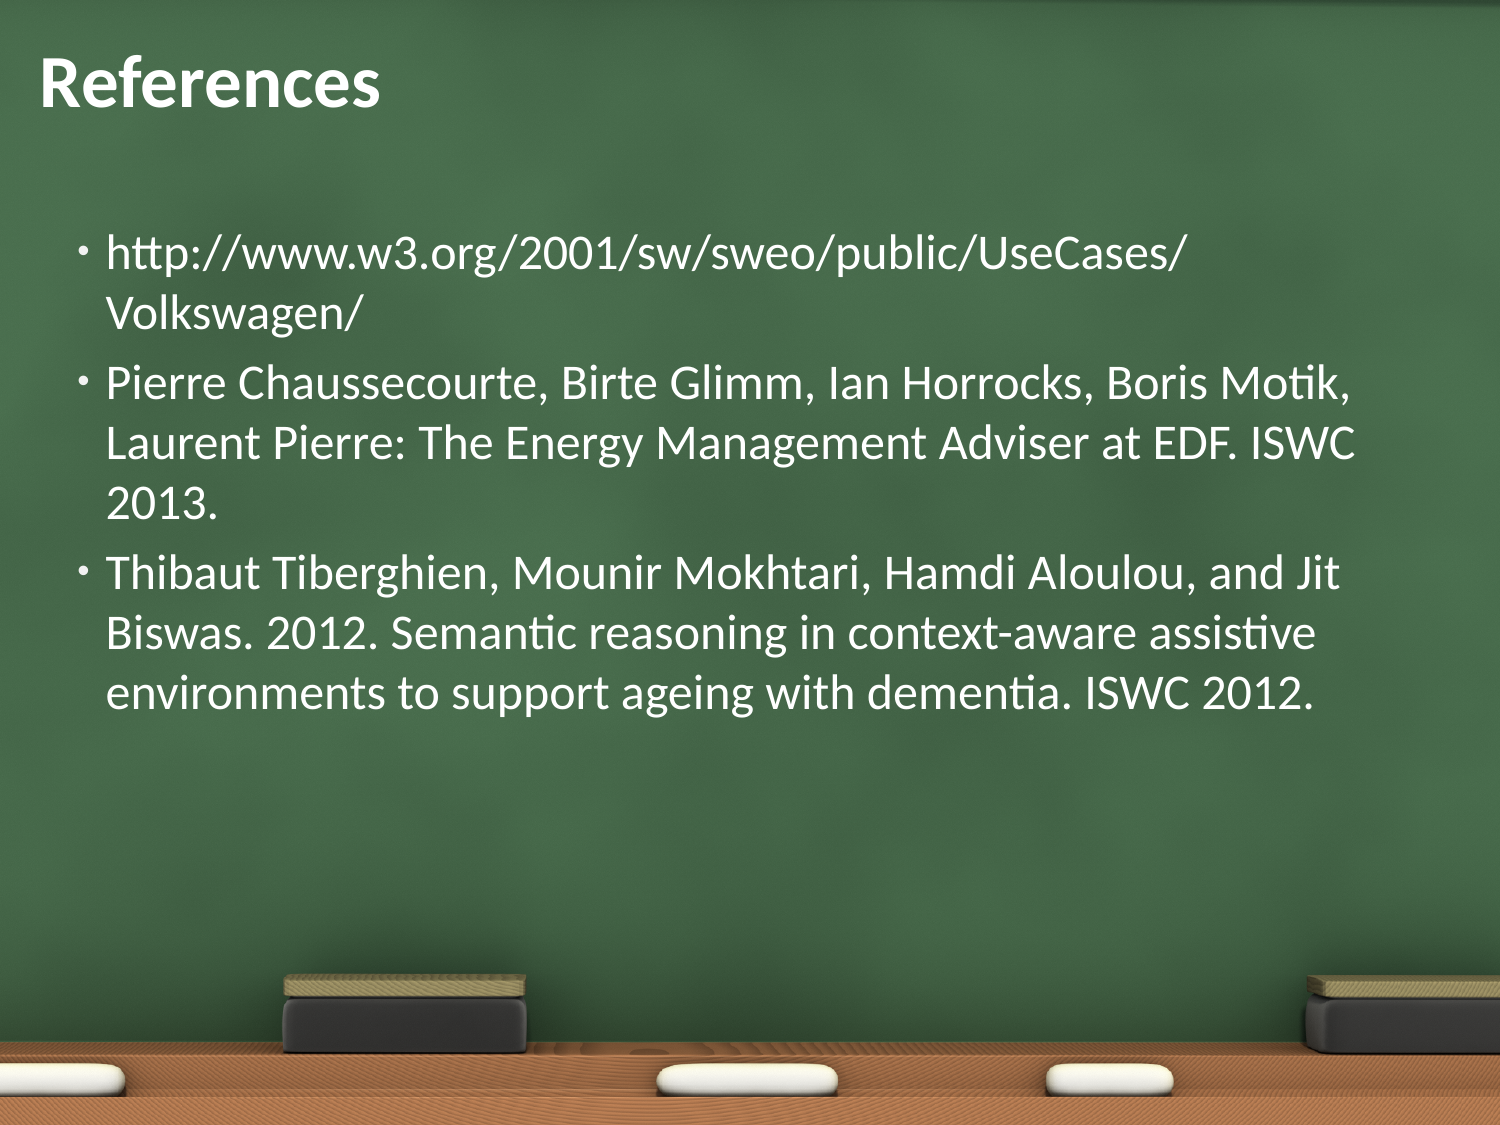

# References
http://www.w3.org/2001/sw/sweo/public/UseCases/Volkswagen/
Pierre Chaussecourte, Birte Glimm, Ian Horrocks, Boris Motik, Laurent Pierre: The Energy Management Adviser at EDF. ISWC 2013.
Thibaut Tiberghien, Mounir Mokhtari, Hamdi Aloulou, and Jit Biswas. 2012. Semantic reasoning in context-aware assistive environments to support ageing with dementia. ISWC 2012.